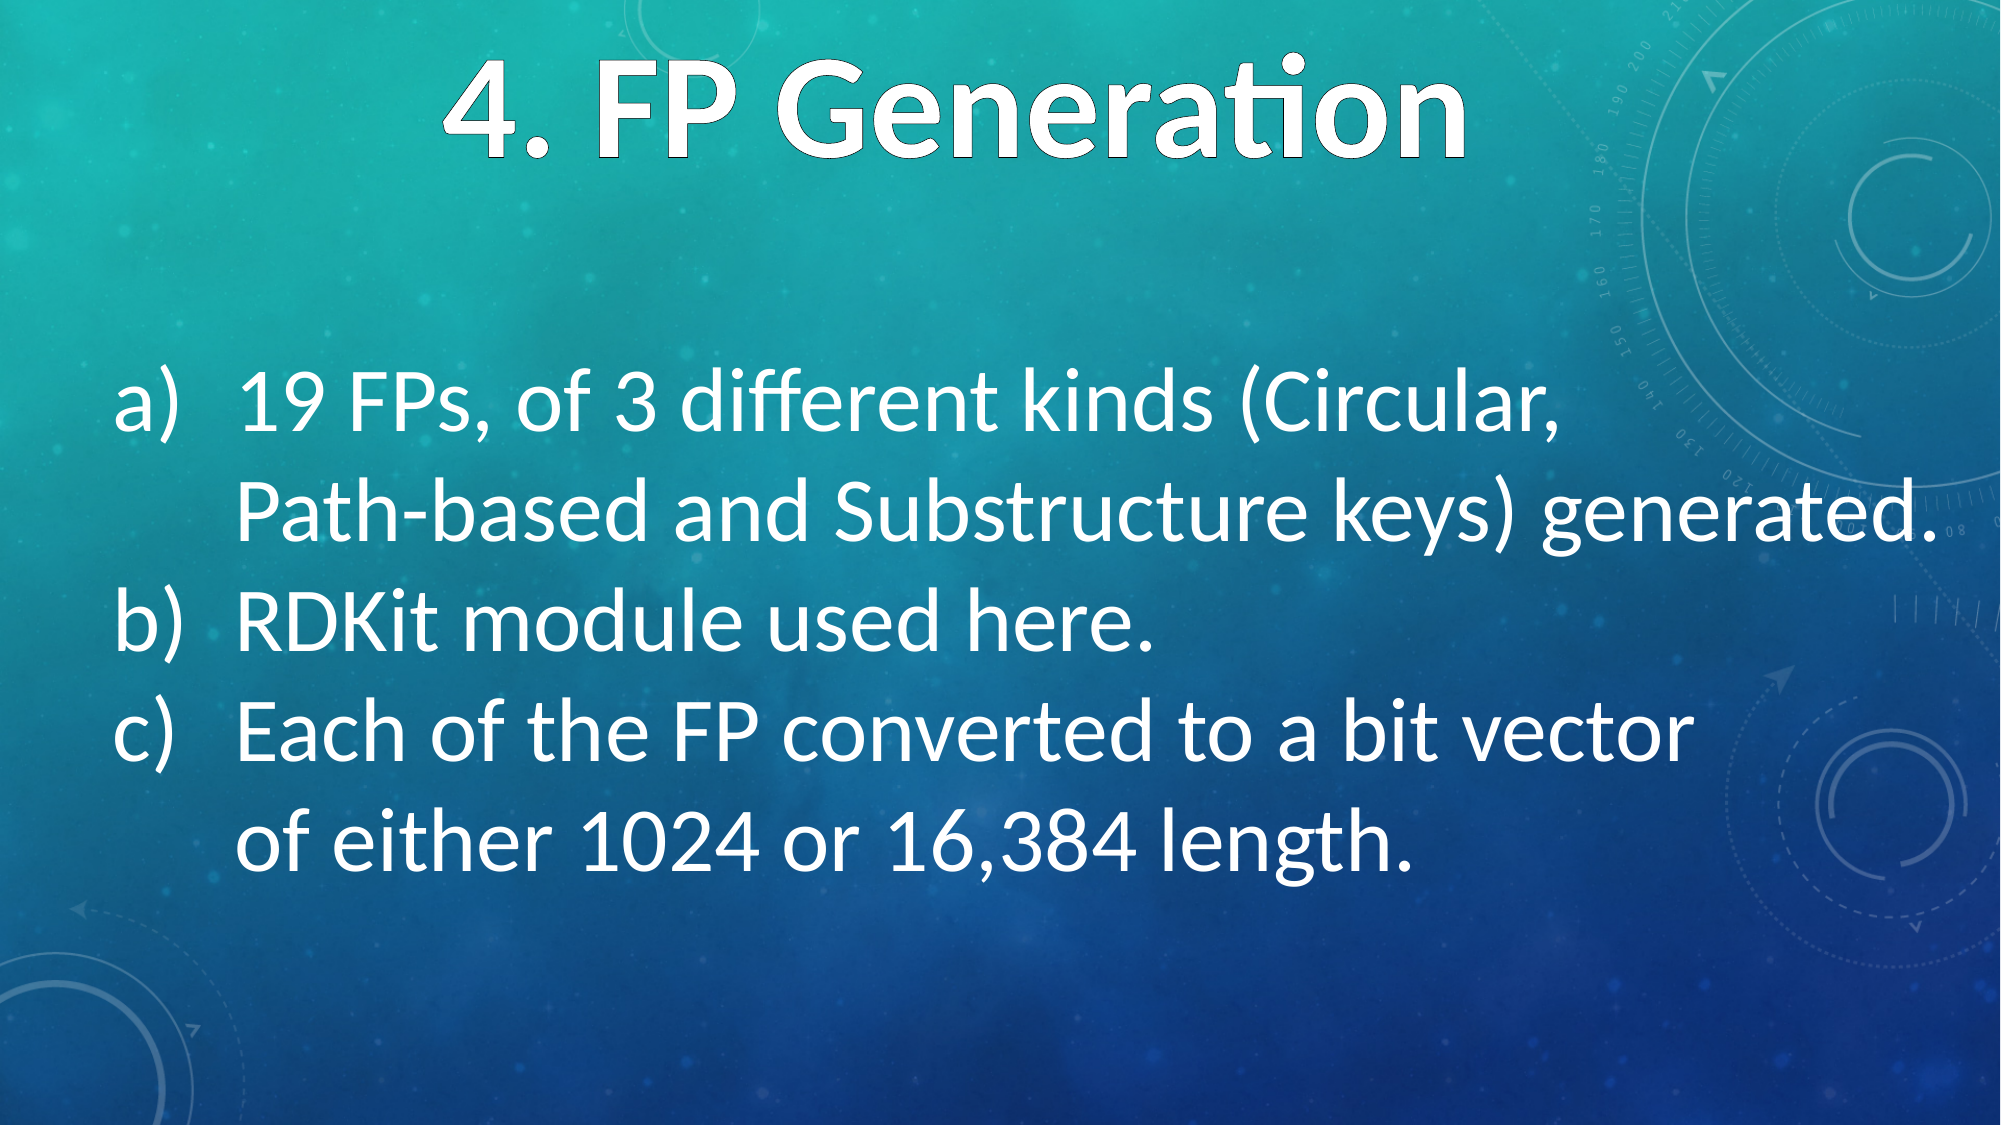

4. FP Generation
19 FPs, of 3 different kinds (Circular,
Path-based and Substructure keys) generated.
RDKit module used here.
Each of the FP converted to a bit vector
of either 1024 or 16,384 length.